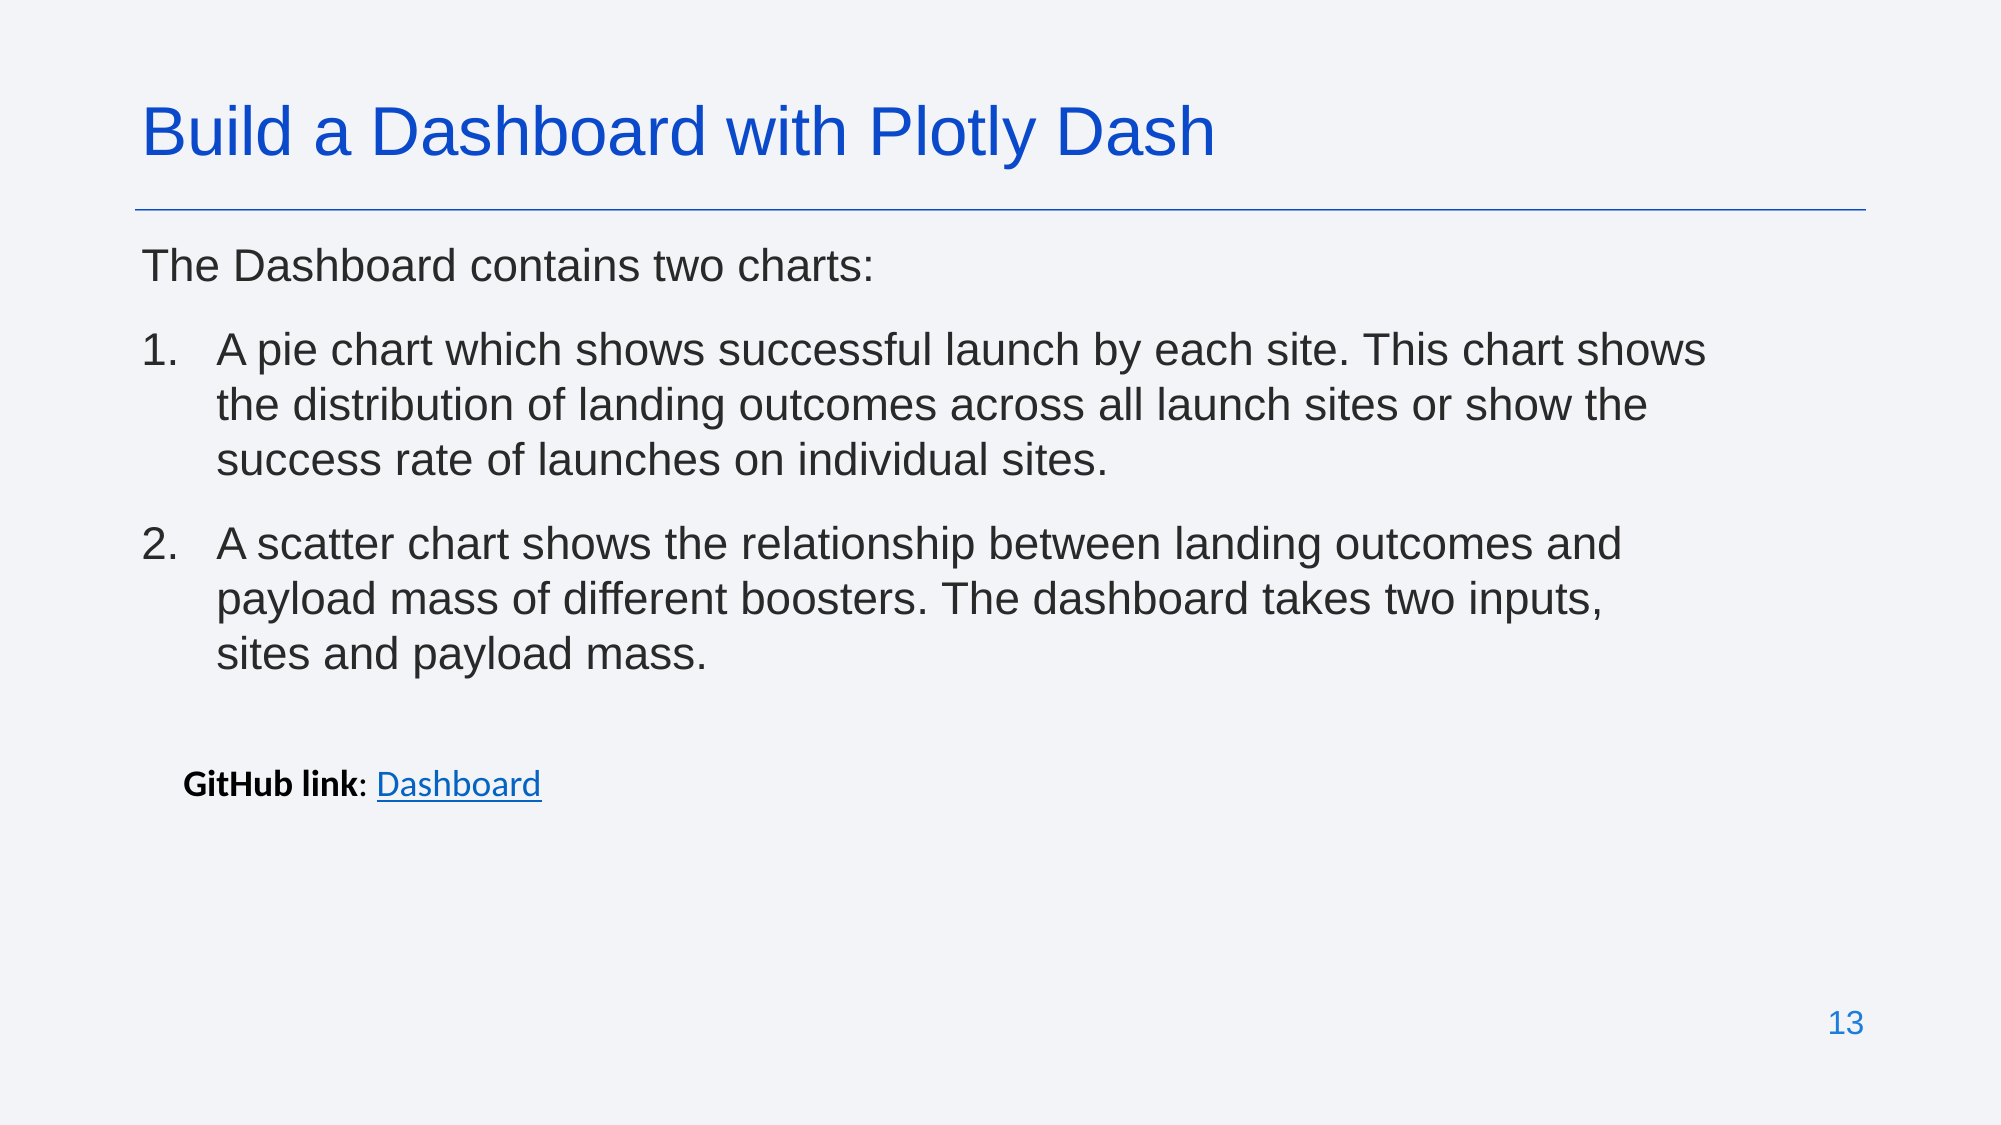

Build a Dashboard with Plotly Dash
The Dashboard contains two charts:
A pie chart which shows successful launch by each site. This chart shows the distribution of landing outcomes across all launch sites or show the success rate of launches on individual sites.
A scatter chart shows the relationship between landing outcomes and payload mass of different boosters. The dashboard takes two inputs, sites and payload mass.

GitHub link: Dashboard
13